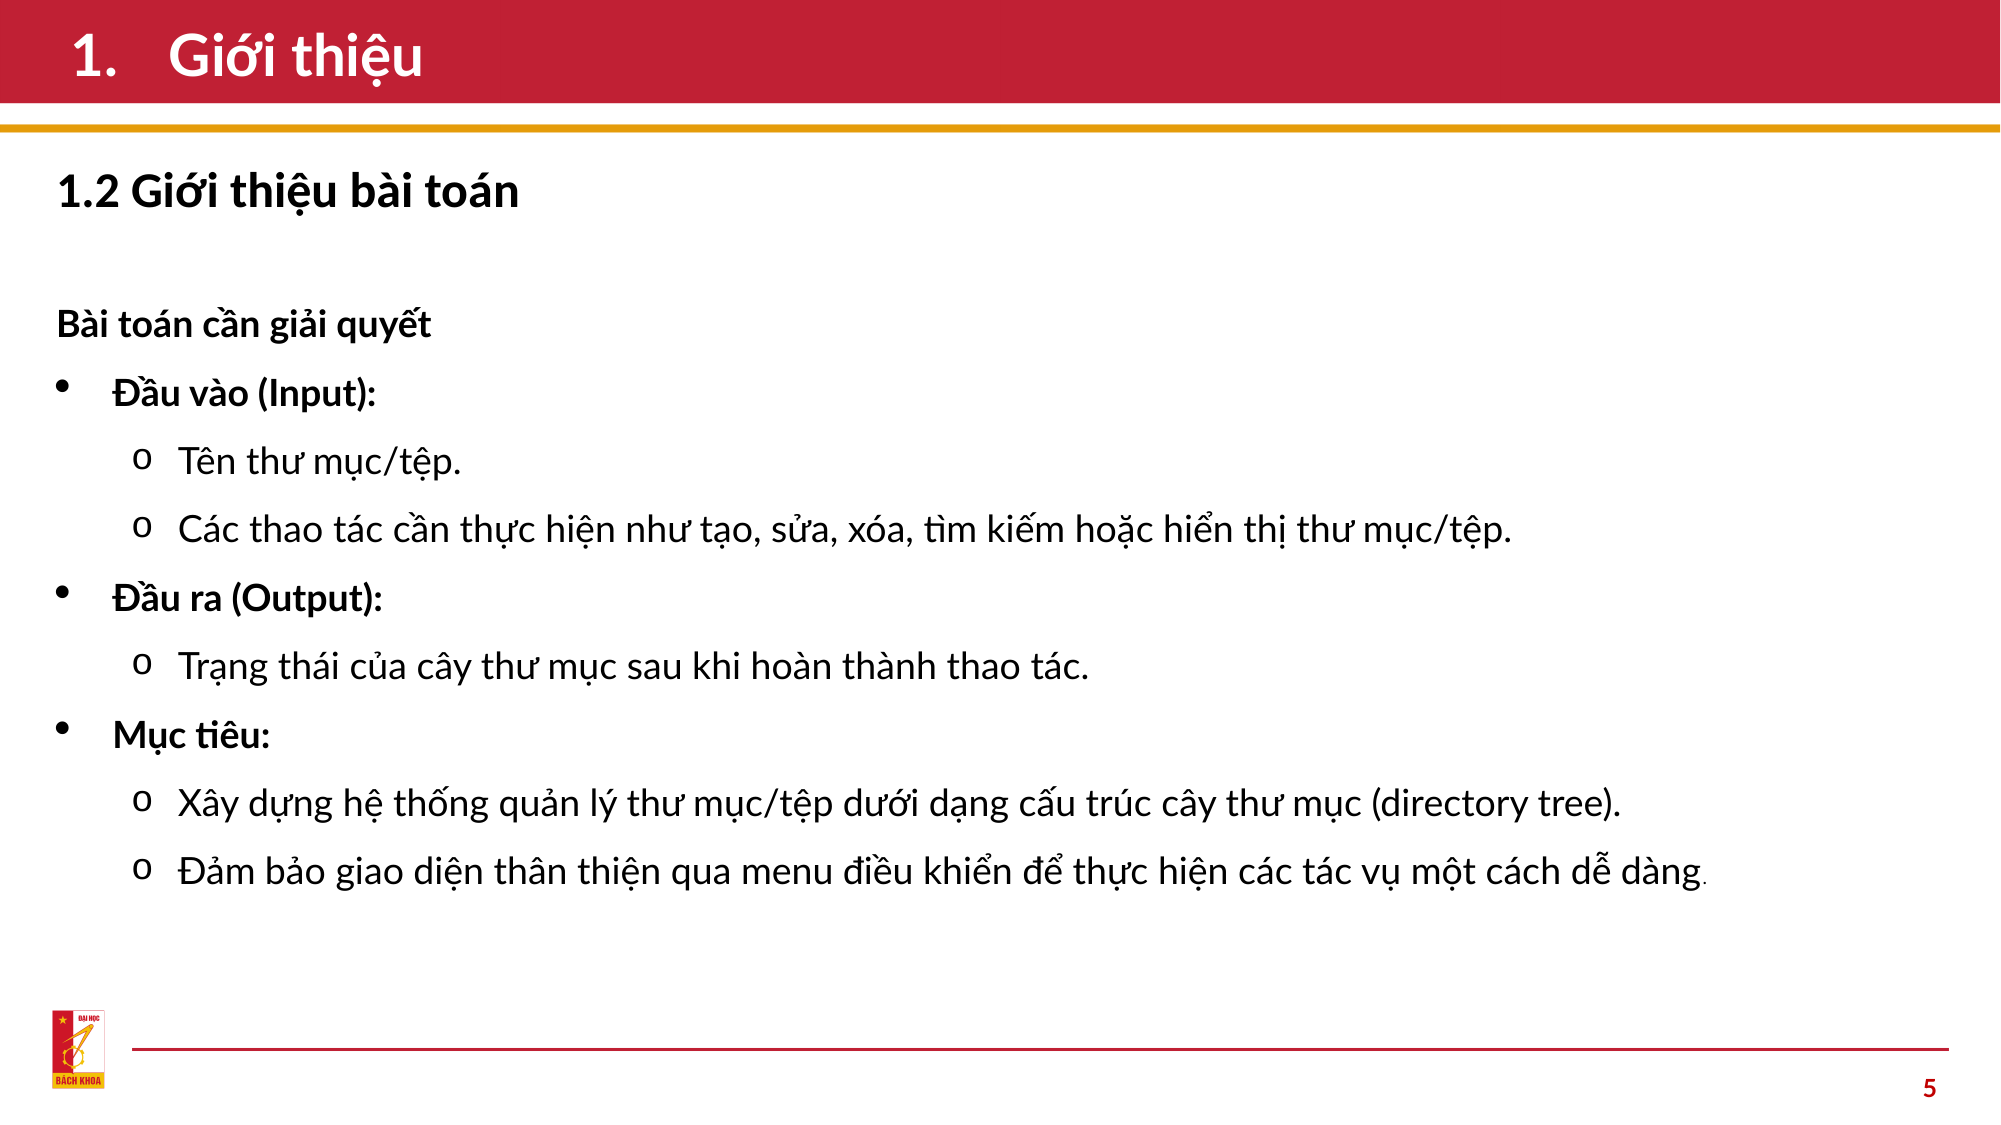

# Giới thiệu
1.2 Giới thiệu bài toán
Bài toán cần giải quyết
Đầu vào (Input):
Tên thư mục/tệp.
Các thao tác cần thực hiện như tạo, sửa, xóa, tìm kiếm hoặc hiển thị thư mục/tệp.
Đầu ra (Output):
Trạng thái của cây thư mục sau khi hoàn thành thao tác.
Mục tiêu:
Xây dựng hệ thống quản lý thư mục/tệp dưới dạng cấu trúc cây thư mục (directory tree).
Đảm bảo giao diện thân thiện qua menu điều khiển để thực hiện các tác vụ một cách dễ dàng.

5